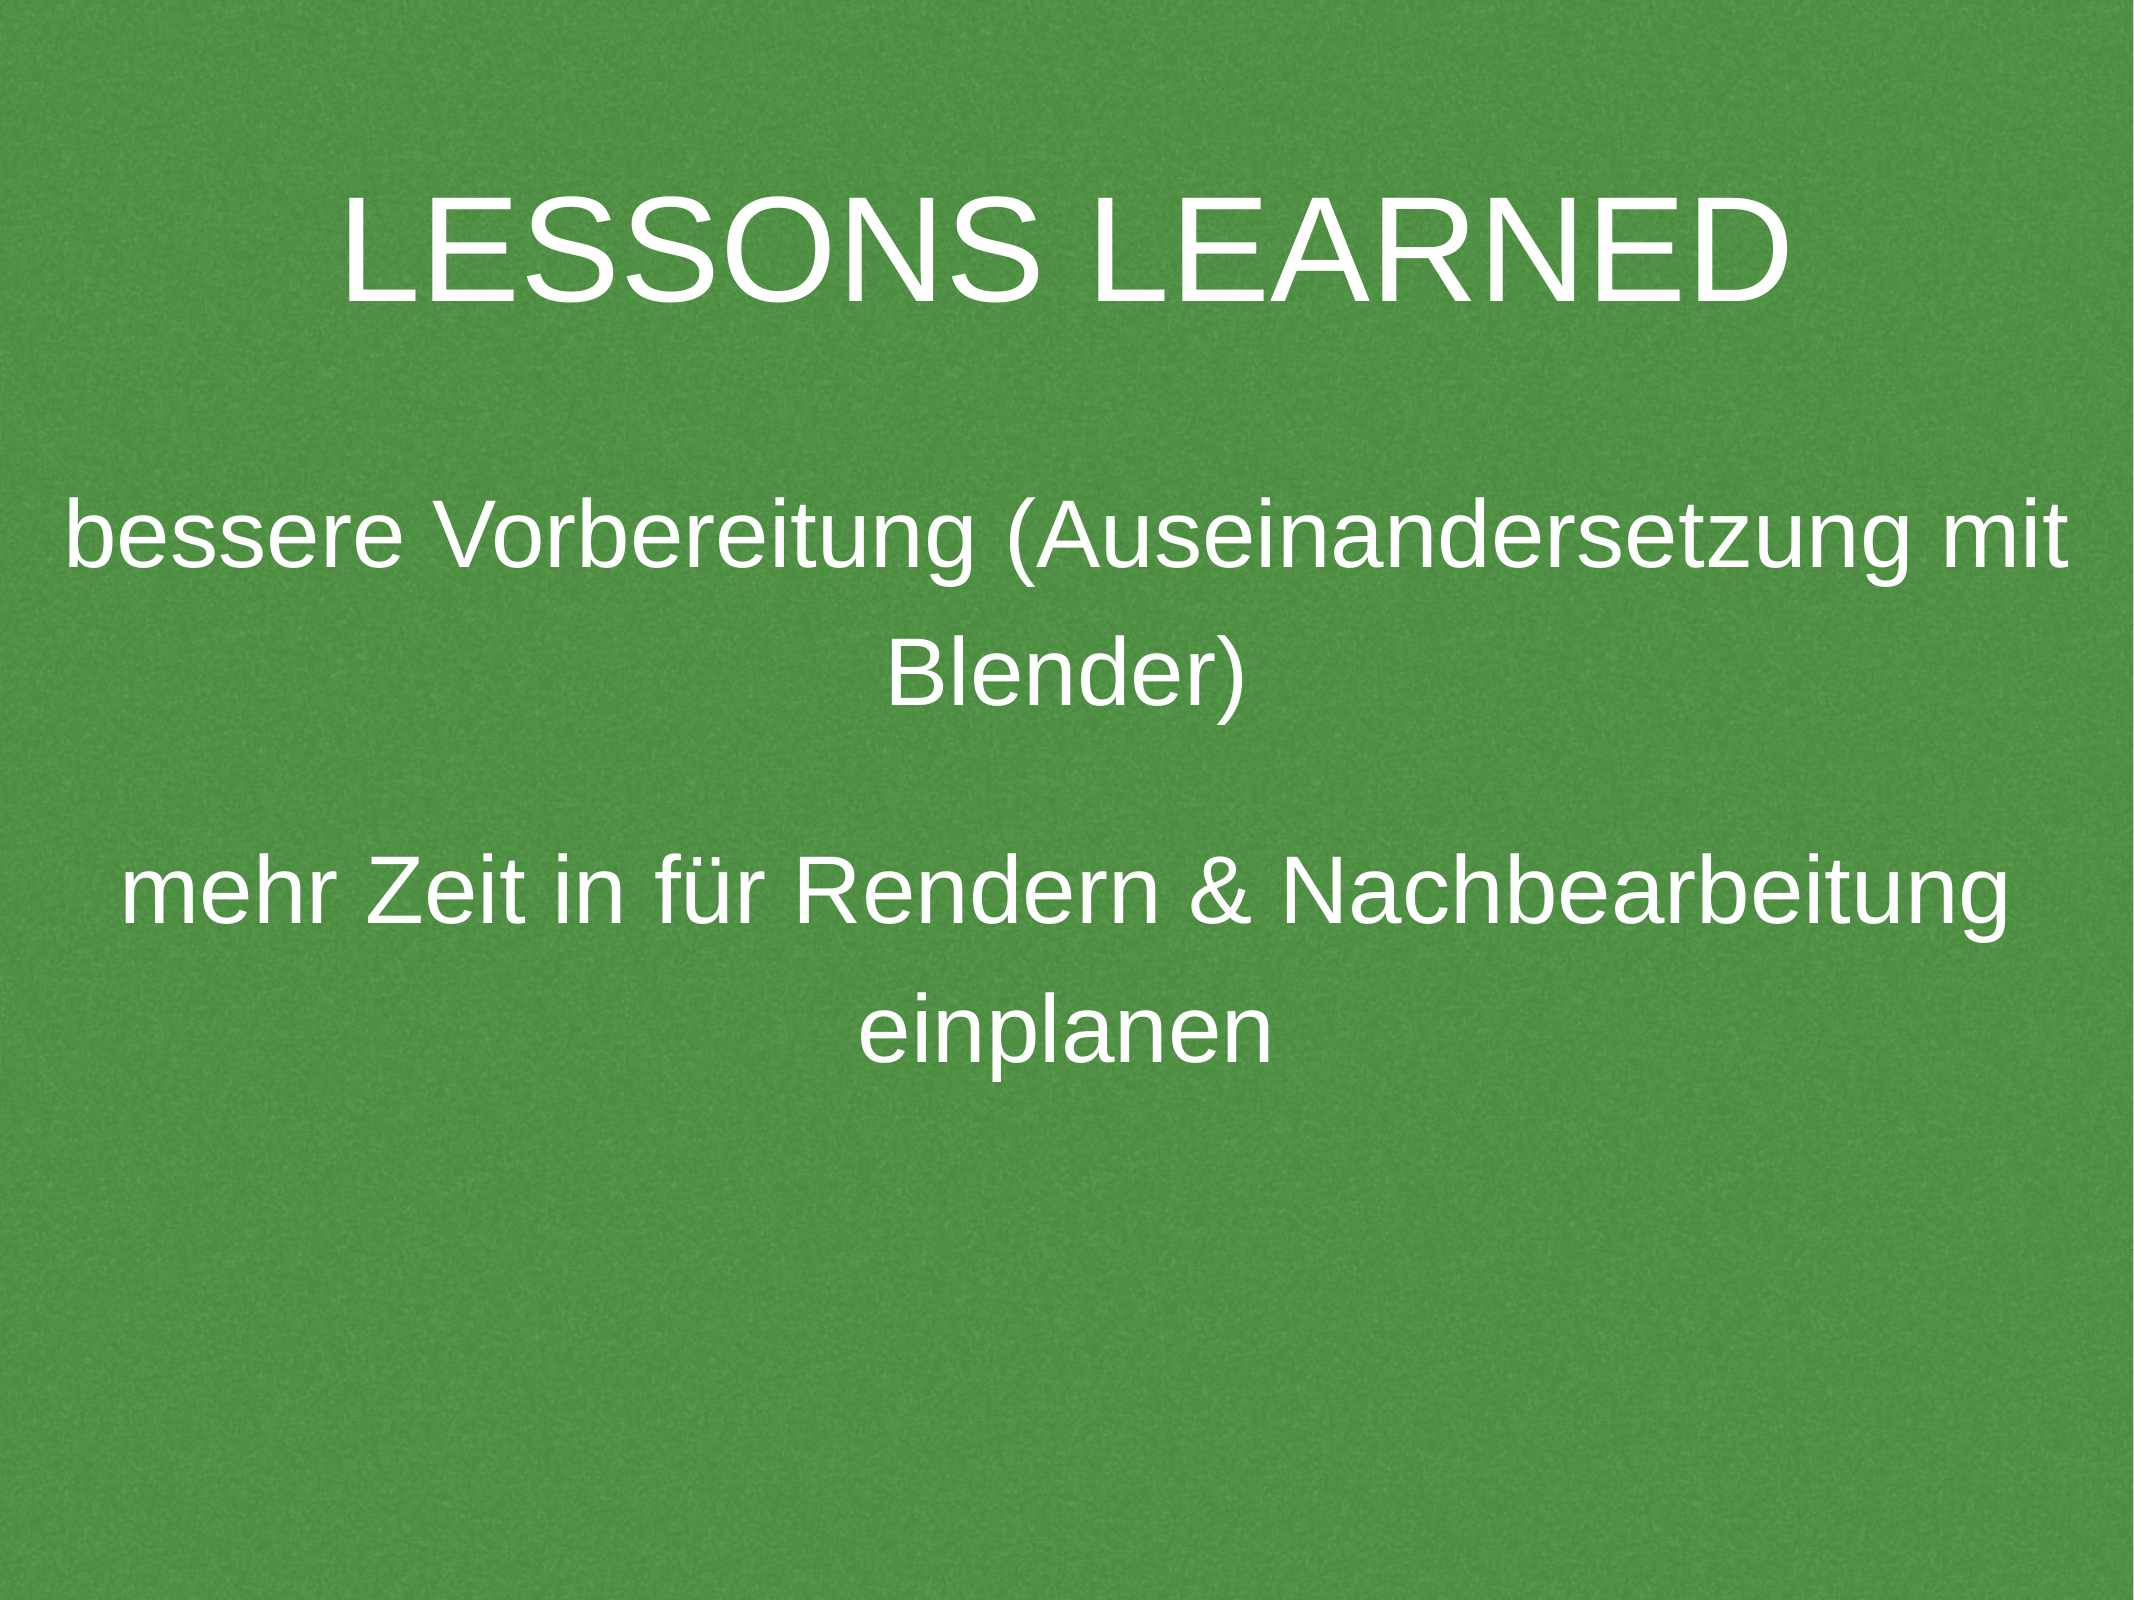

# Lessons Learned
bessere Vorbereitung (Auseinandersetzung mit Blender)
mehr Zeit in für Rendern & Nachbearbeitung einplanen

26